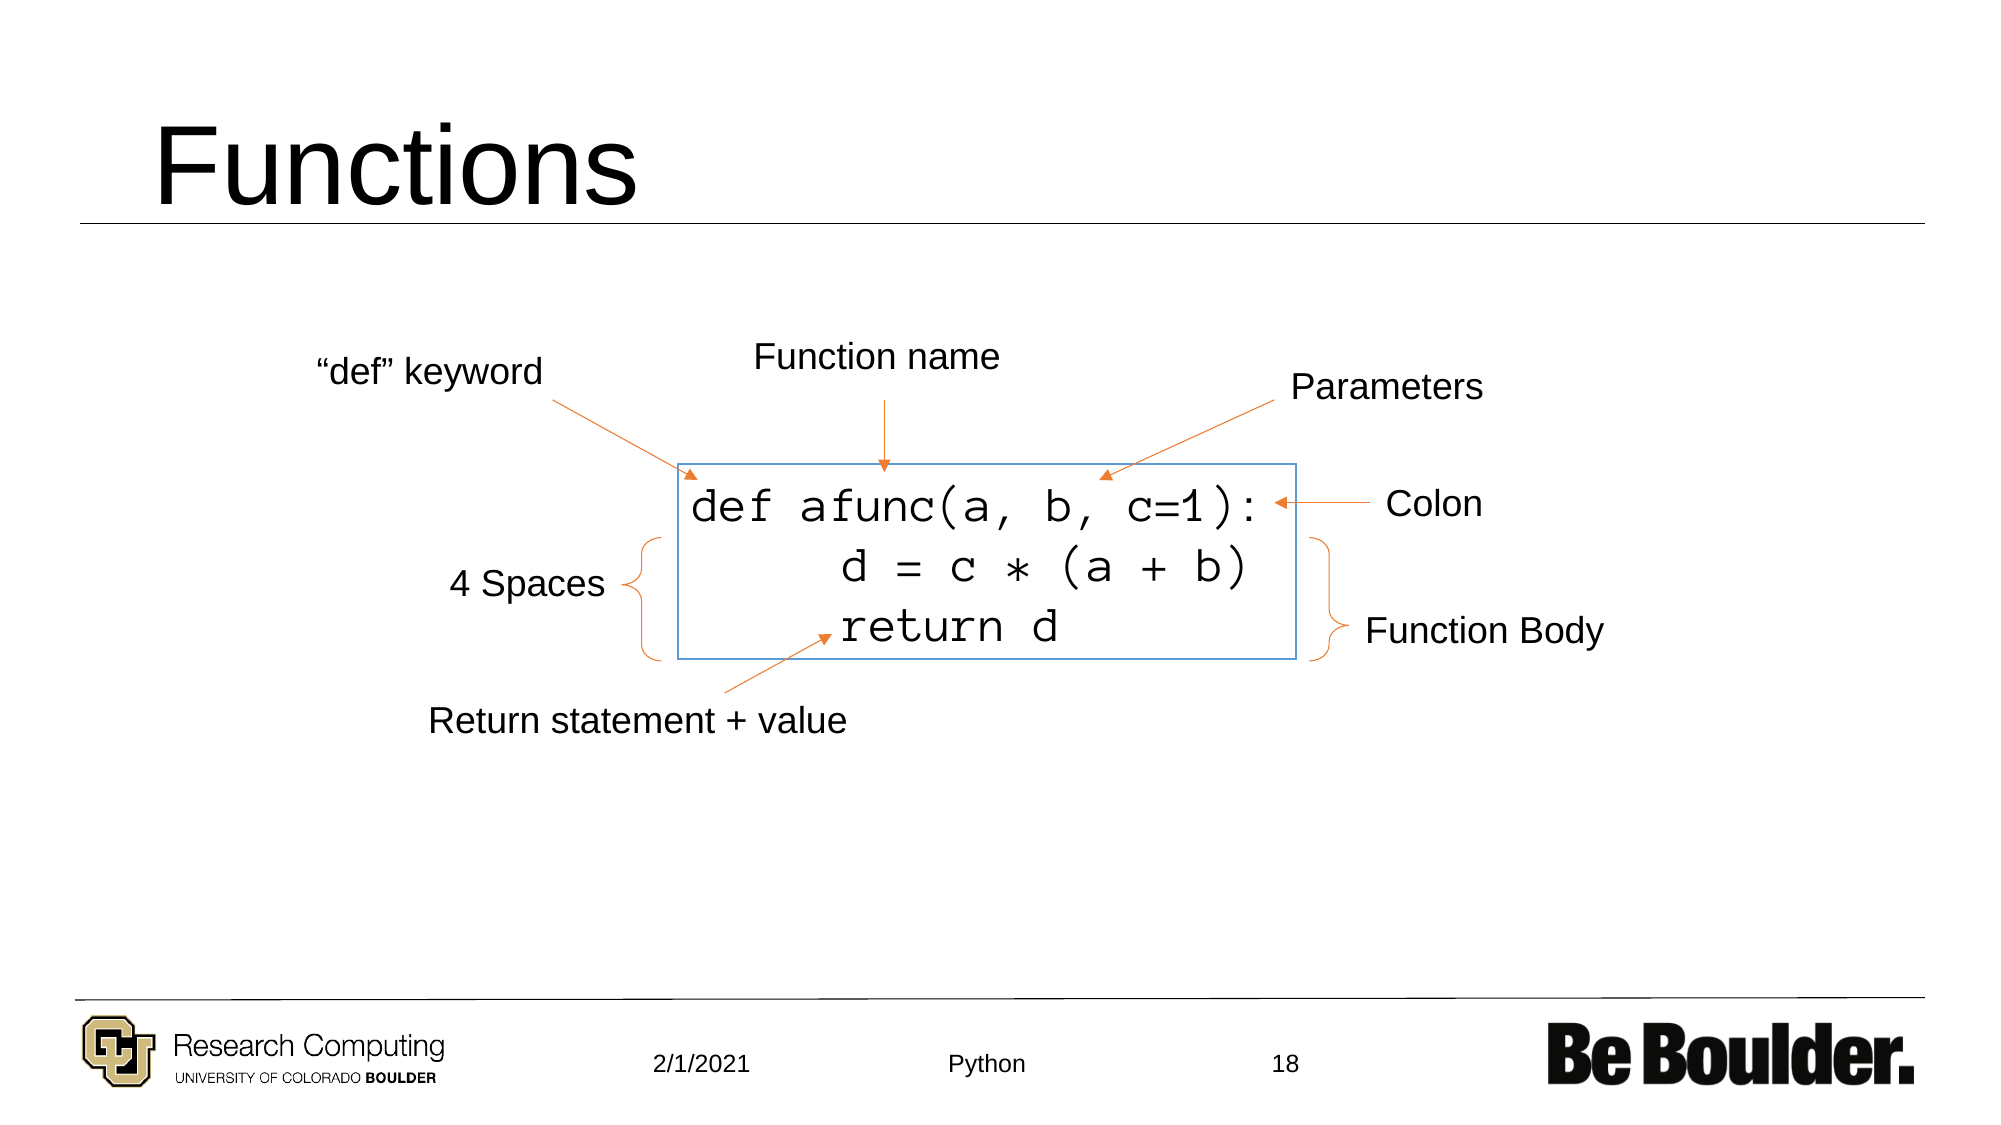

# Functions
Function name
“def” keyword
Parameters
def afunc(a, b, c=1):
	d = c * (a + b)
	return d
Colon

4 Spaces
Function Body
Return statement + value
2/1/2021
18
Python